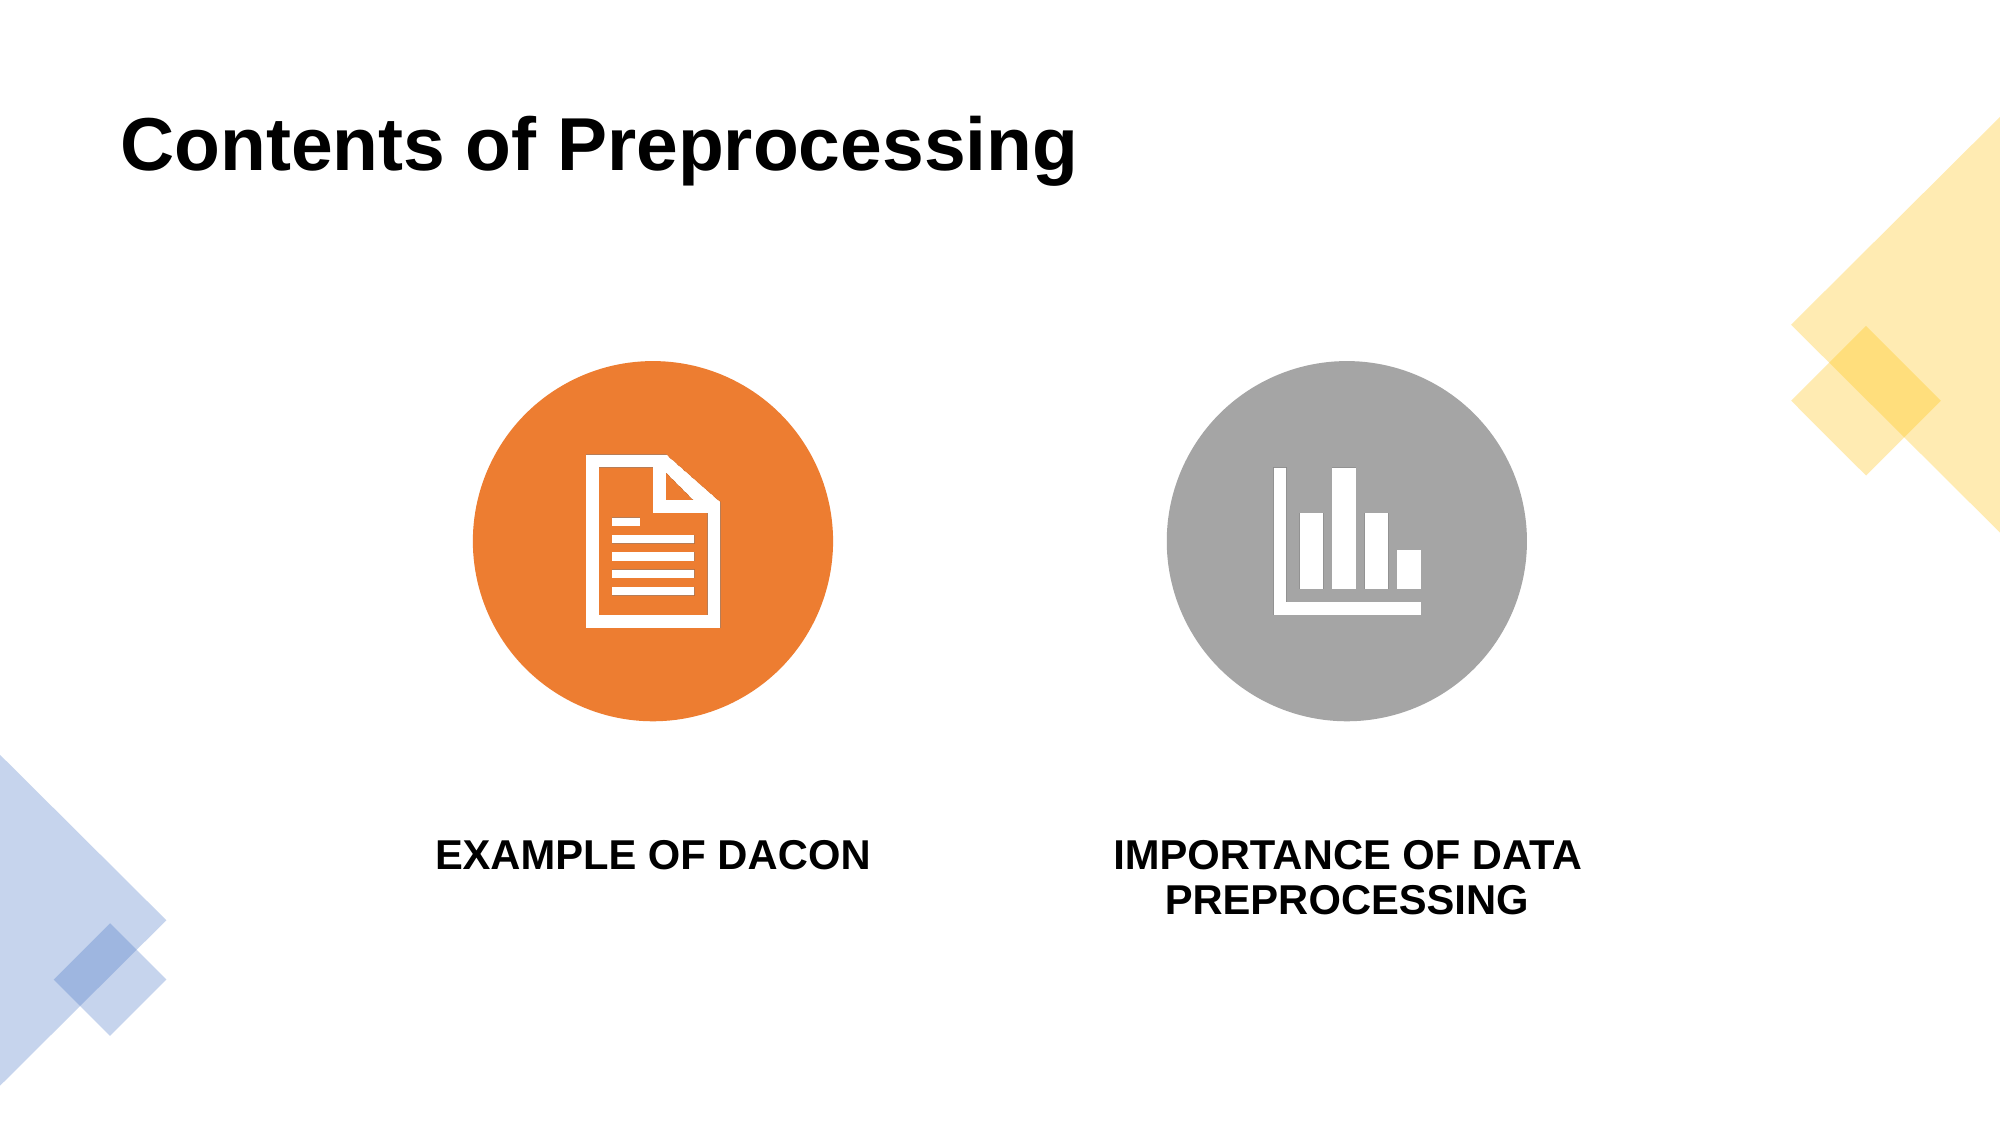

# Contents of Preprocessing

Example of DACON
Importance of data Preprocessing